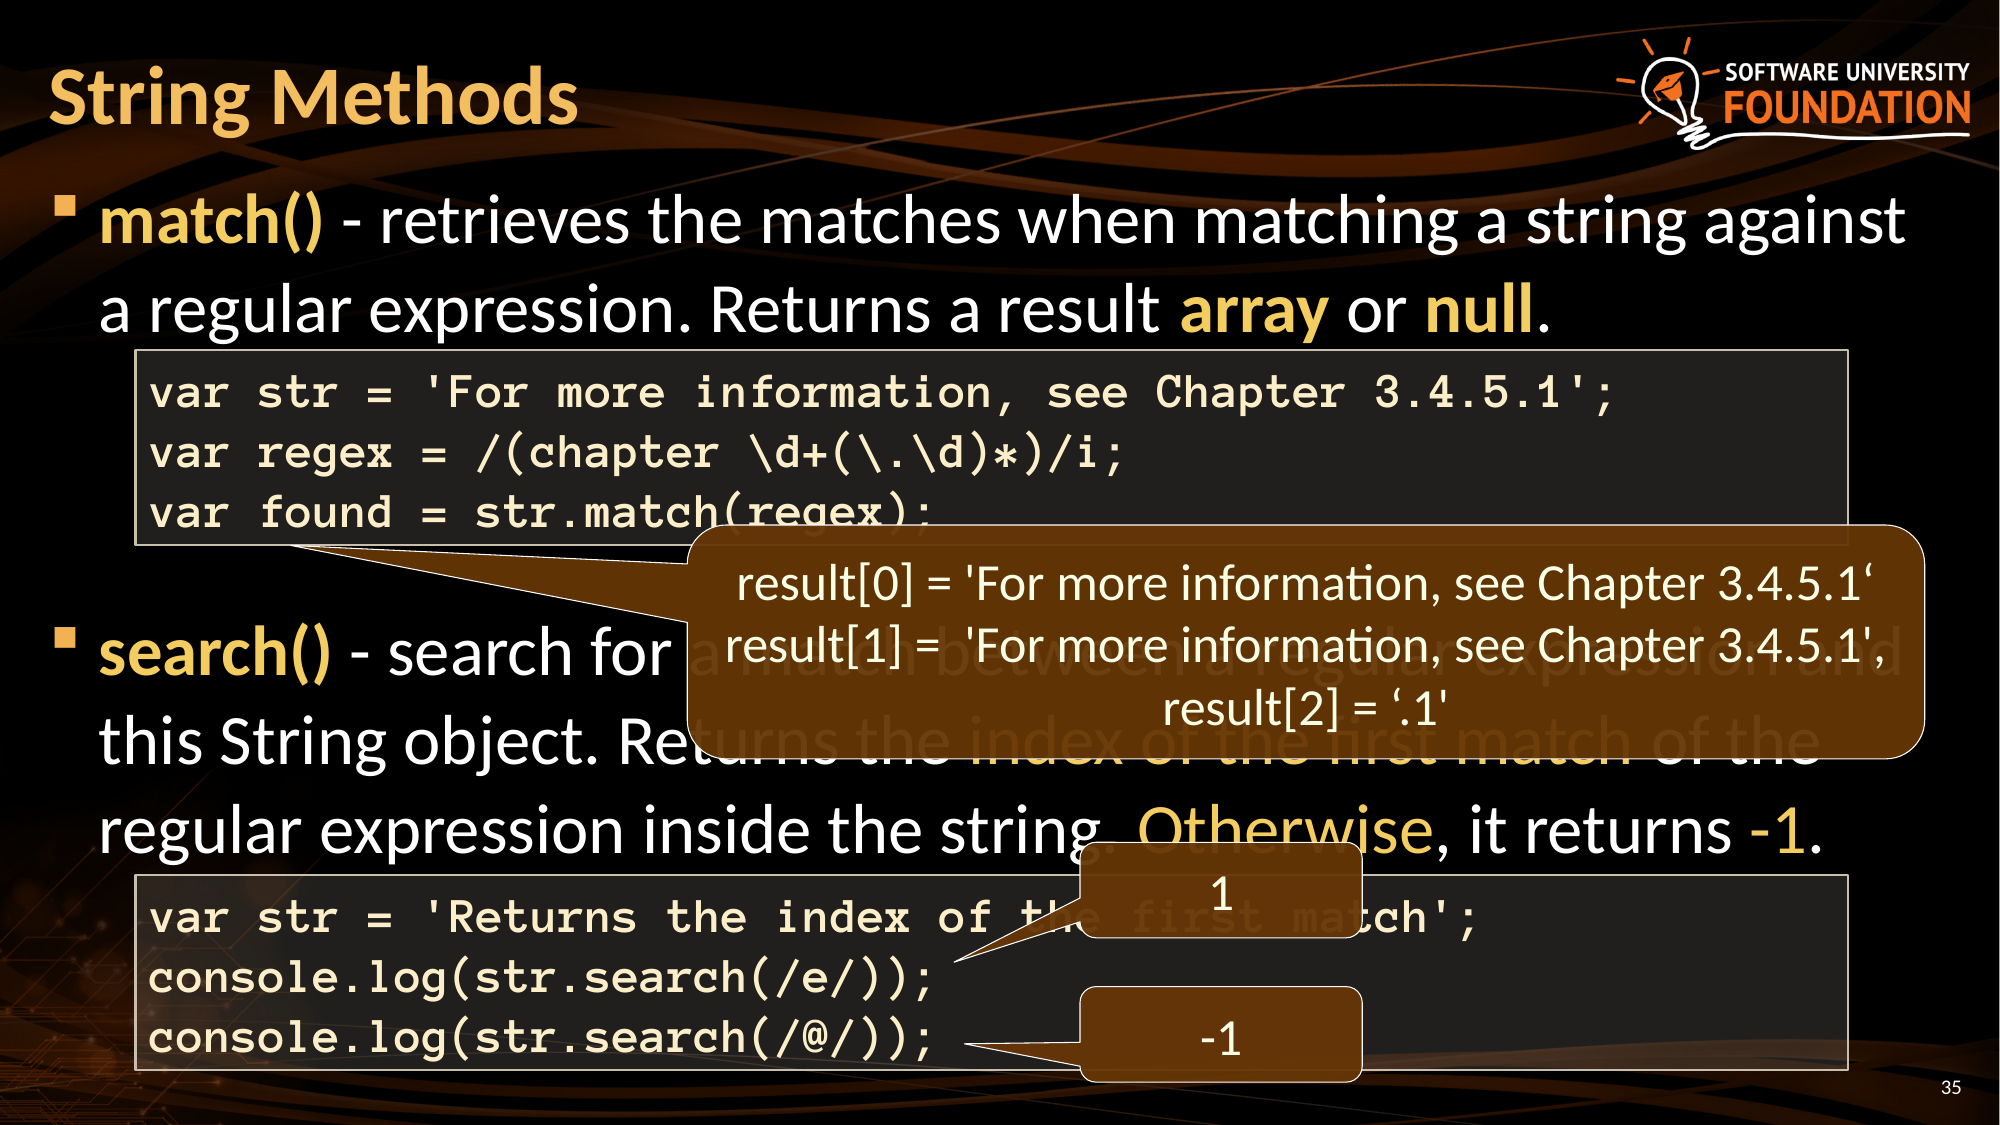

# String Methods
match() - retrieves the matches when matching a string against a regular expression. Returns a result array or null.

search() - search for a match between a regular expression and this String object. Returns the index of the first match of the regular expression inside the string. Otherwise, it returns -1.

var str = 'For more information, see Chapter 3.4.5.1';
var regex = /(chapter \d+(\.\d)*)/i;
var found = str.match(regex);
result[0] = 'For more information, see Chapter 3.4.5.1‘
result[1] =  'For more information, see Chapter 3.4.5.1',
result[2] = ‘.1'
1
var str = 'Returns the index of the first match';
console.log(str.search(/e/));
console.log(str.search(/@/));
-1
35